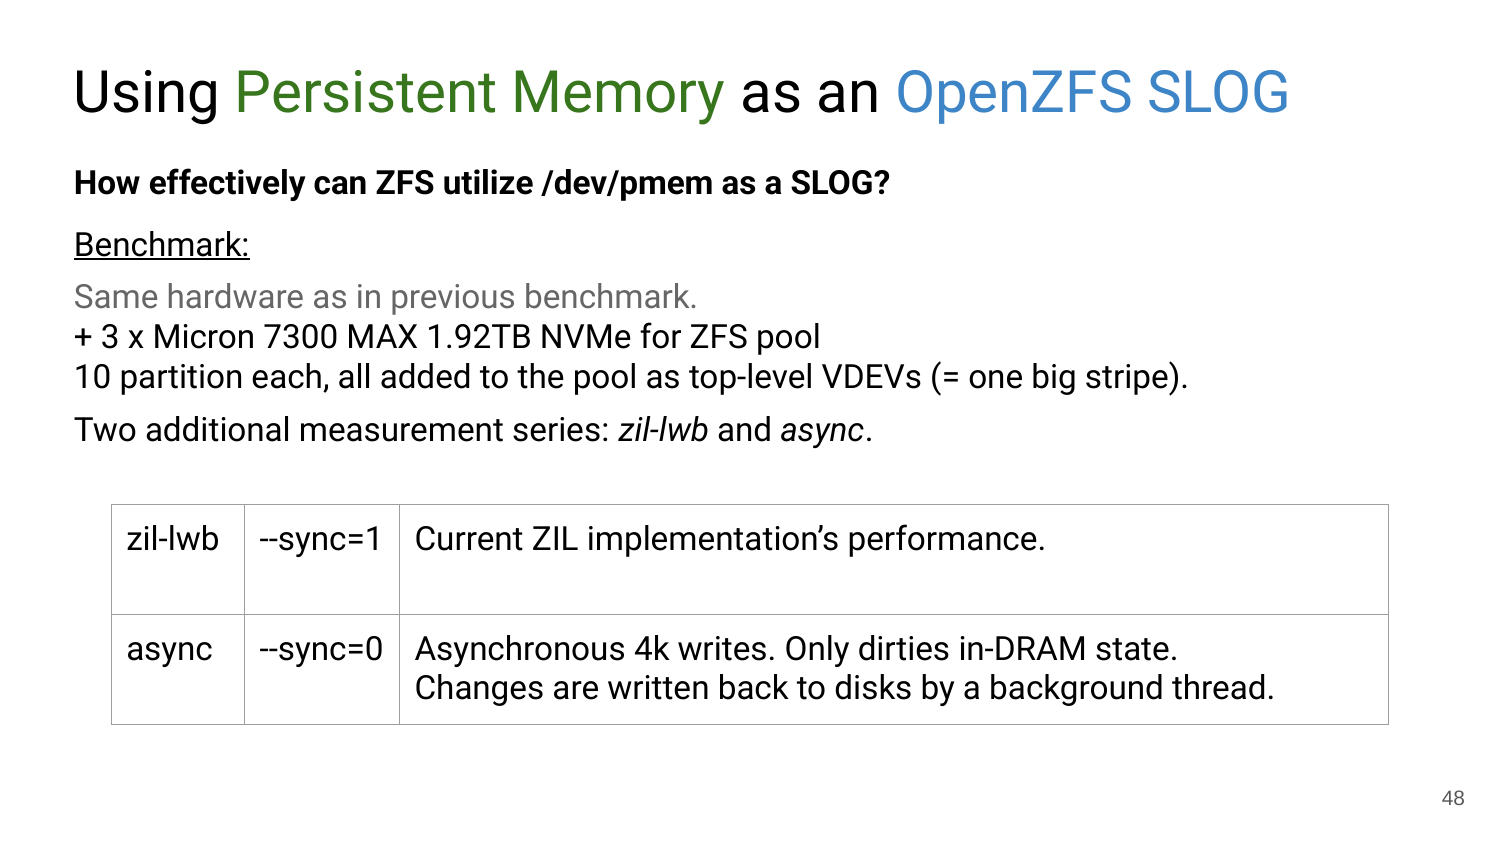

Using Persistent Memory as an OpenZFS SLOG
How effectively can ZFS utilize /dev/pmem as a SLOG?
Benchmark:
Same hardware as in previous benchmark.
+ 3 x Micron 7300 MAX 1.92TB NVMe for ZFS pool
10 partition each, all added to the pool as top-level VDEVs (= one big stripe).
Two additional measurement series: zil-lwb and async.

| zil-lwb | --sync=1 | Current ZIL implementation’s performance. |
| --- | --- | --- |
| async | --sync=0 | Asynchronous 4k writes. Only dirties in-DRAM state. Changes are written back to disks by a background thread. |
48